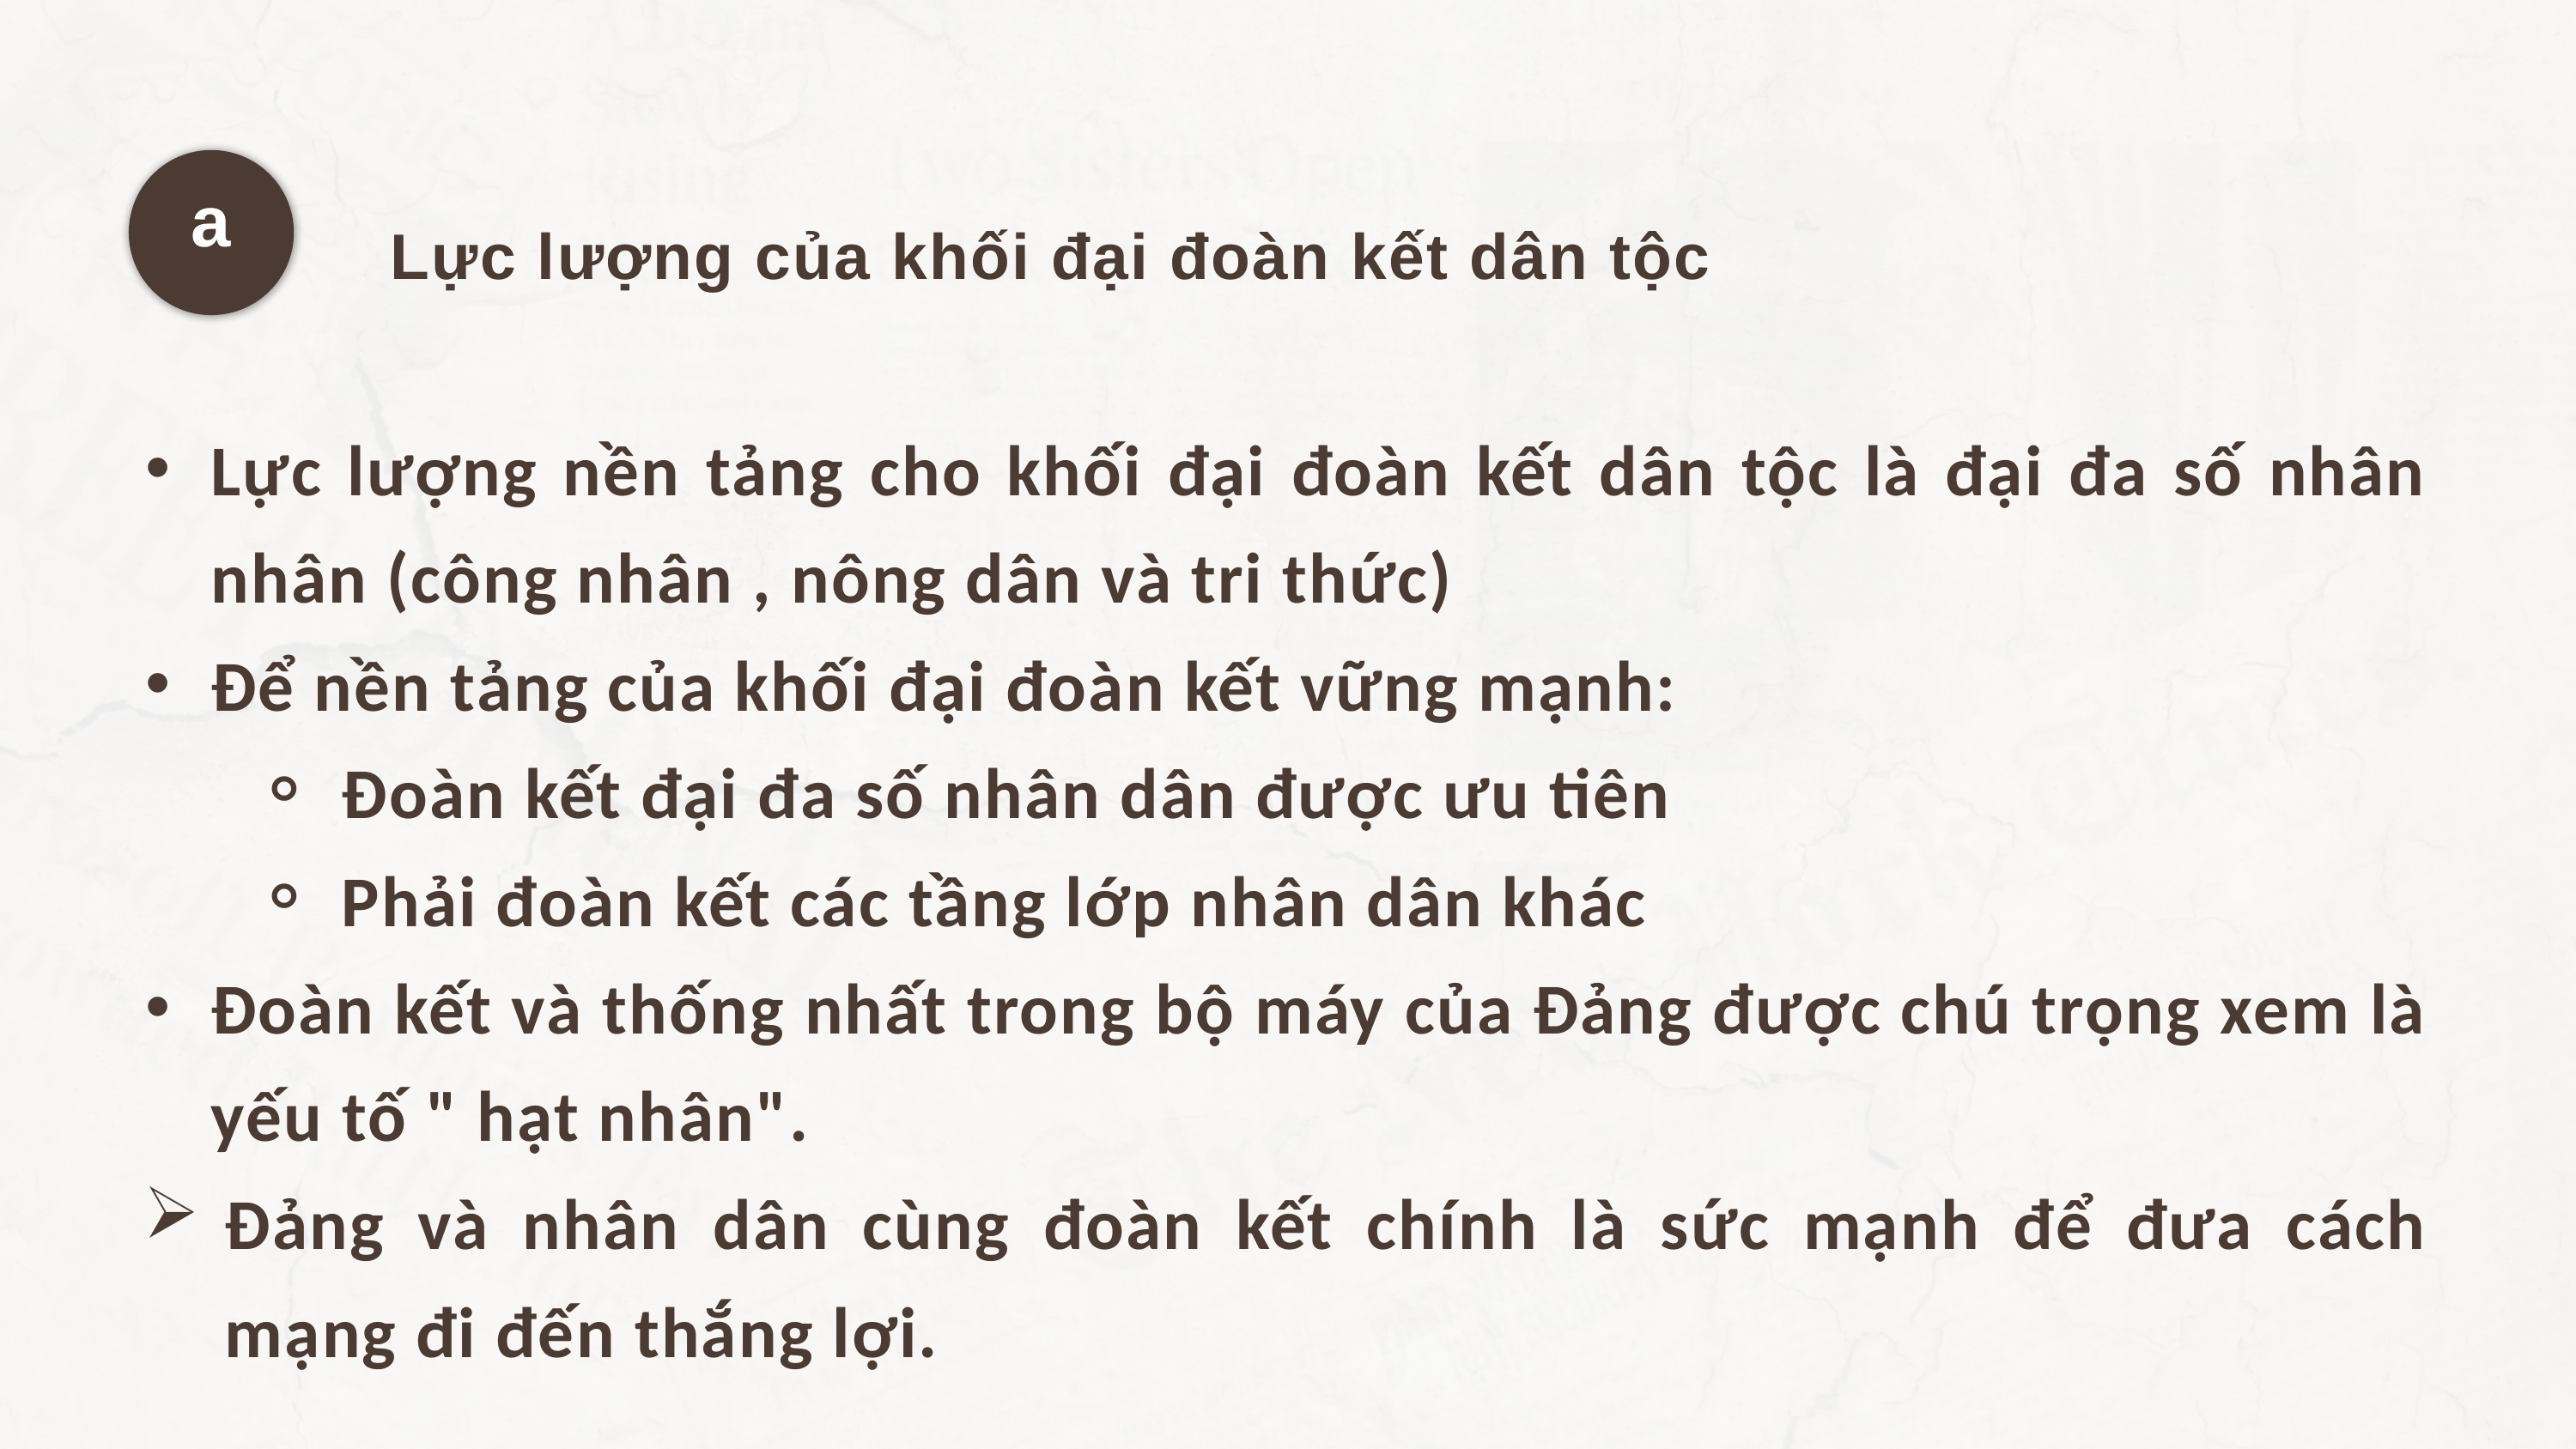

b
Điều kiện để xây dựng khối đại đoàn kết dân tộc

a
Lực lượng của khối đại đoàn kết dân tộc
Lực lượng nền tảng cho khối đại đoàn kết dân tộc là đại đa số nhân nhân (công nhân , nông dân và tri thức)
Để nền tảng của khối đại đoàn kết vững mạnh:
Đoàn kết đại đa số nhân dân được ưu tiên
Phải đoàn kết các tầng lớp nhân dân khác
Đoàn kết và thống nhất trong bộ máy của Đảng được chú trọng xem là yếu tố " hạt nhân".
Đảng và nhân dân cùng đoàn kết chính là sức mạnh để đưa cách mạng đi đến thắng lợi.